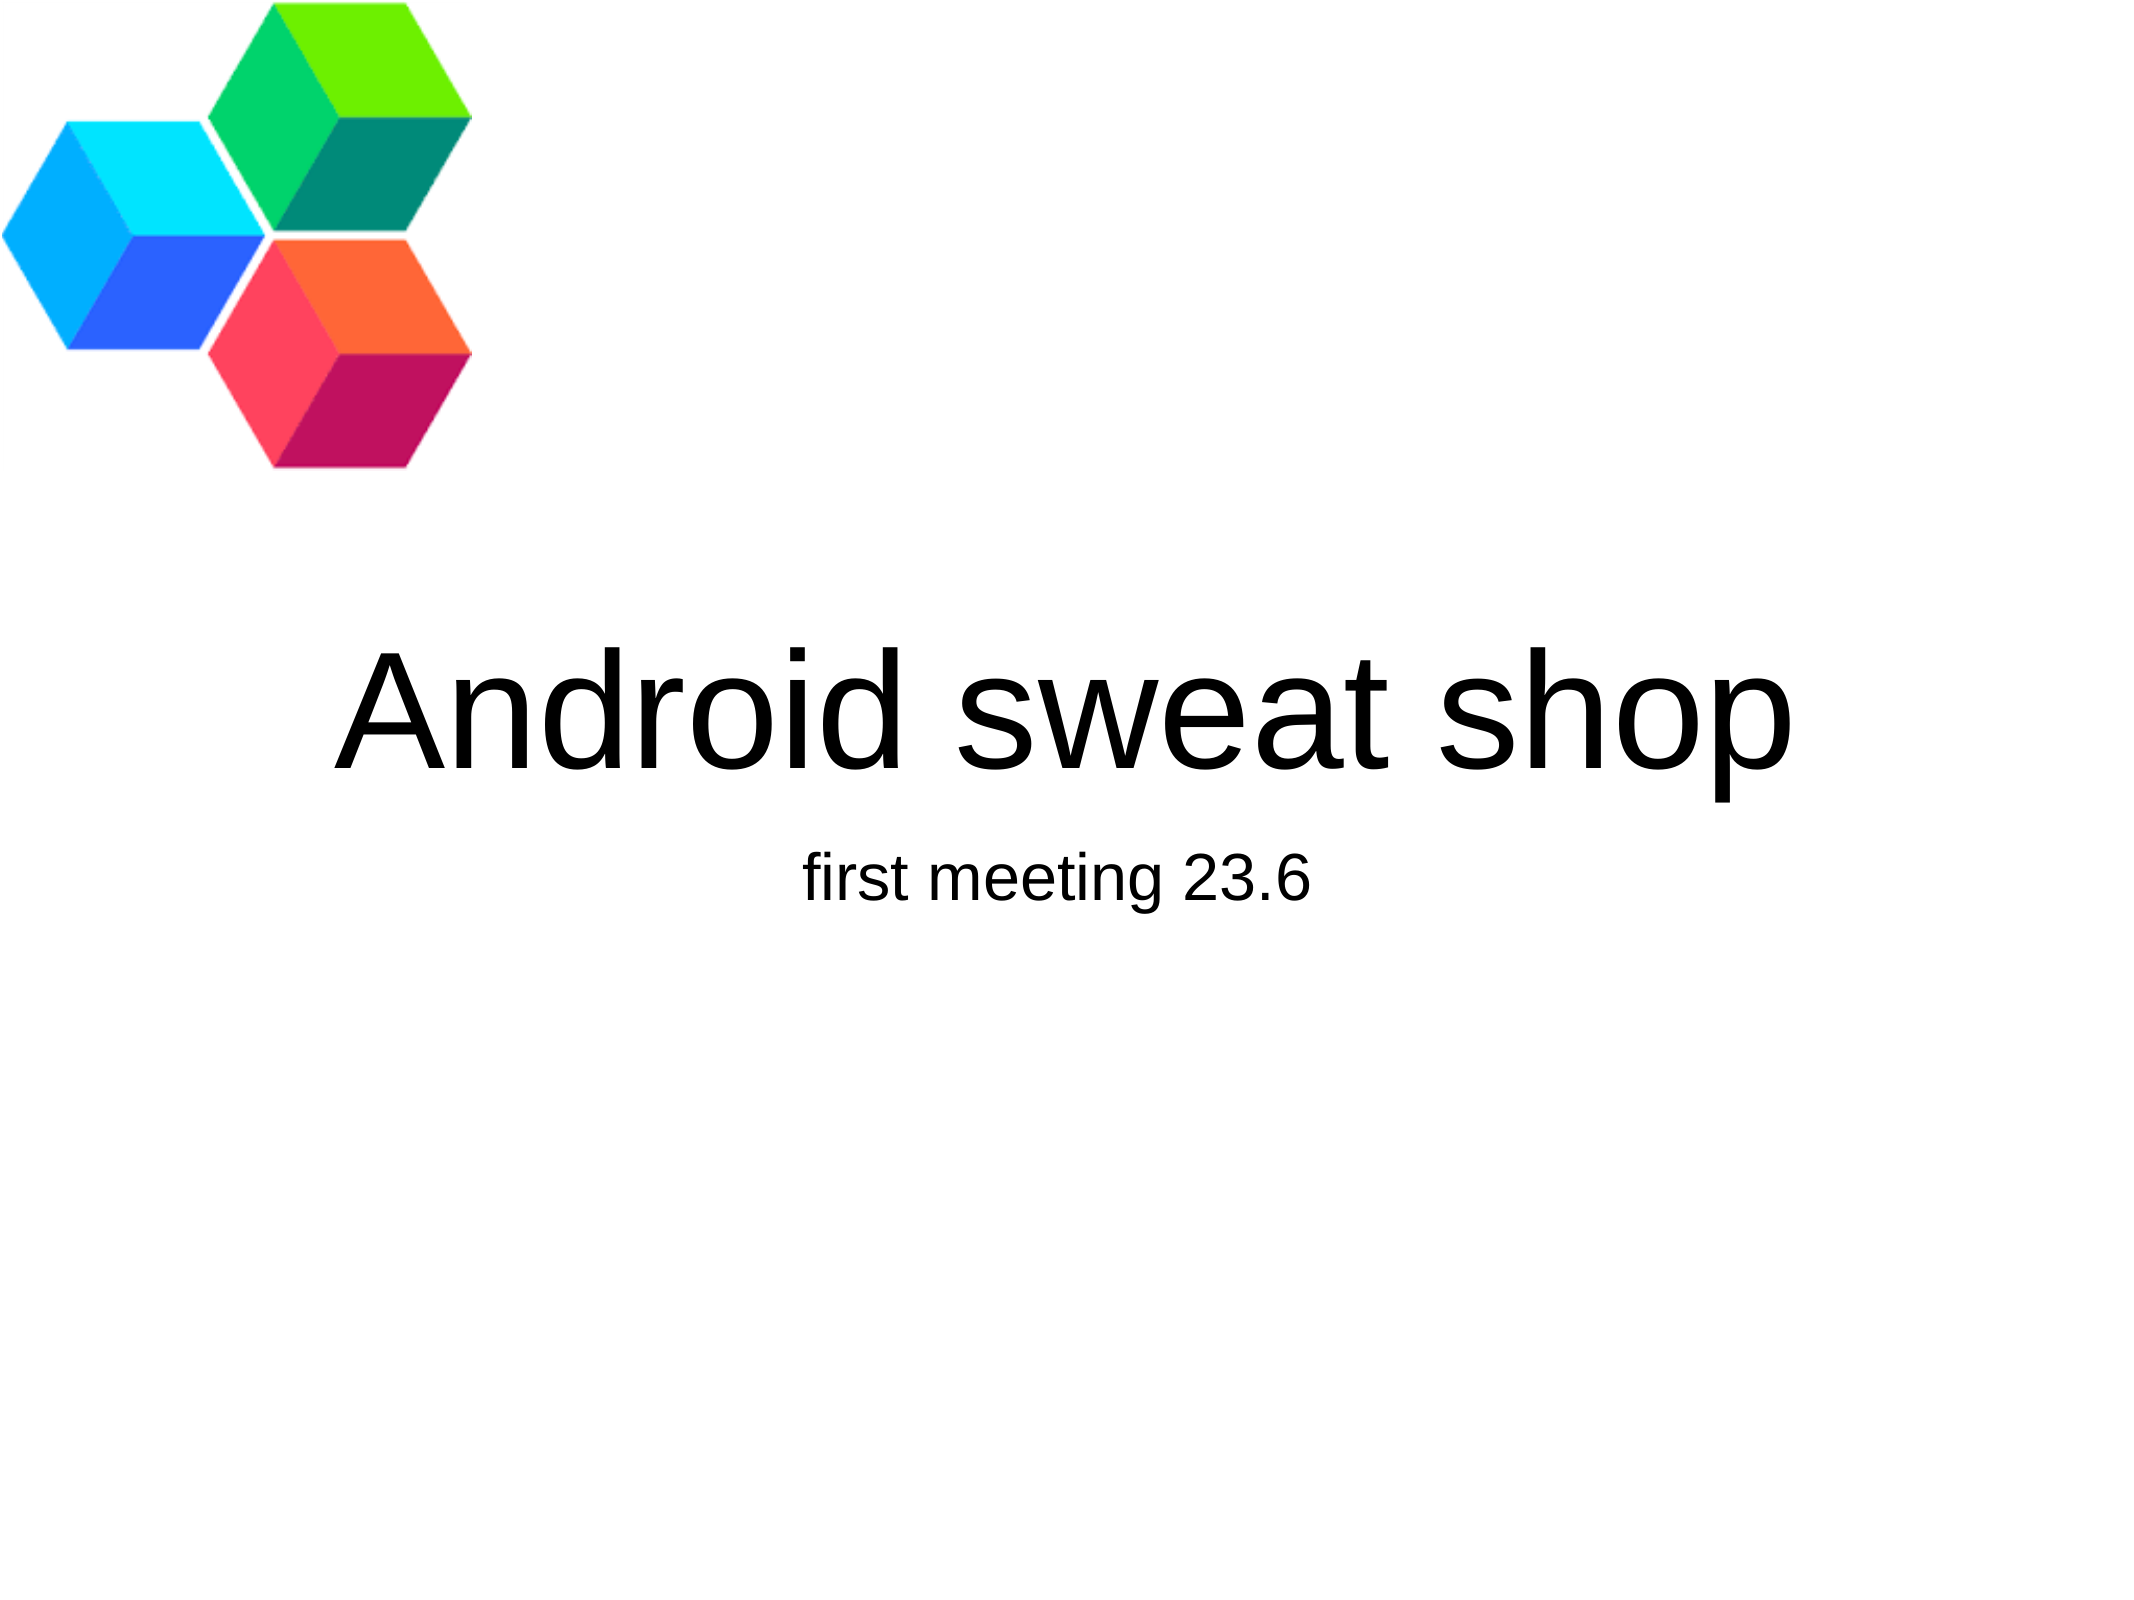

# Android sweat shop
first meeting 23.6